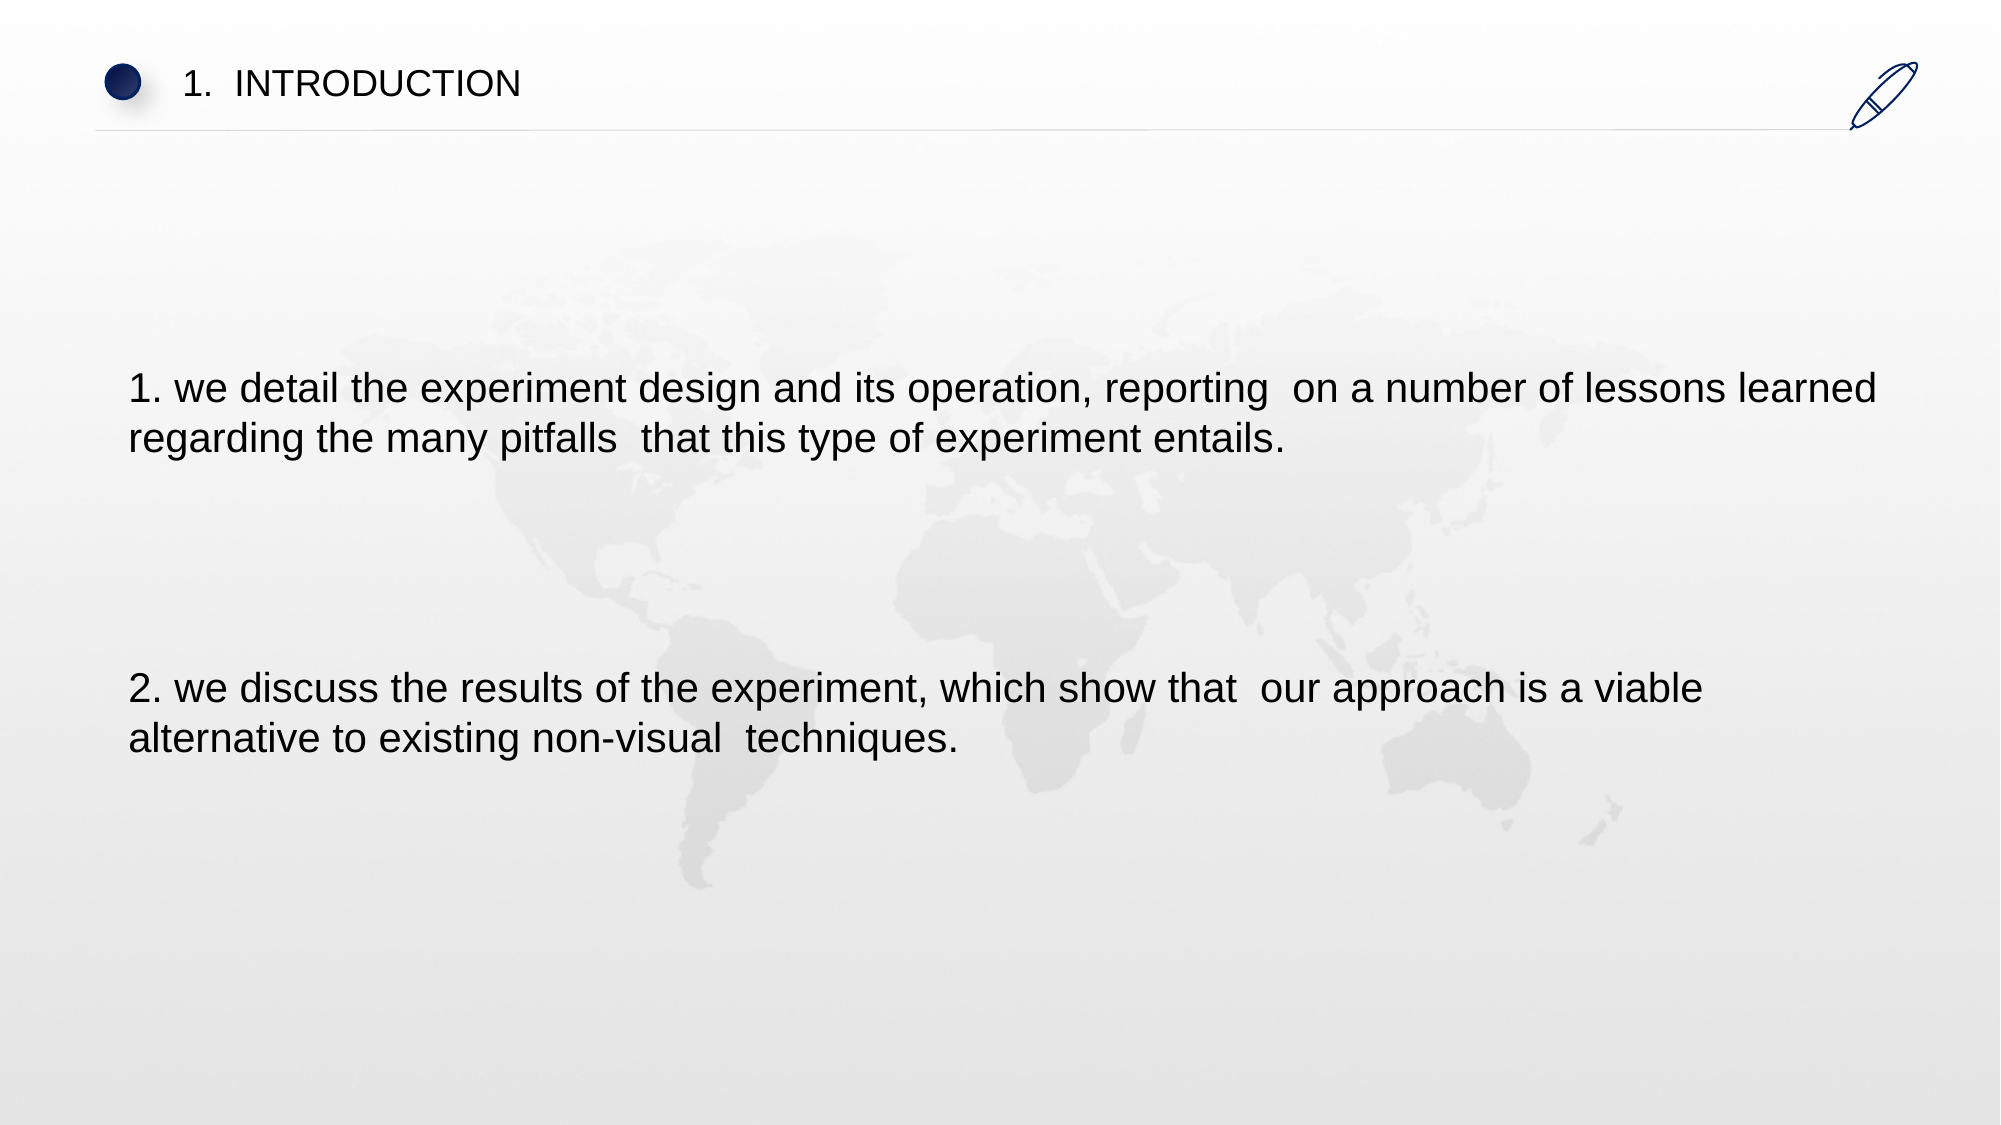

1.  INTRODUCTION

1. we detail the experiment design and its operation, reporting  on a number of lessons learned regarding the many pitfalls  that this type of experiment entails.

2. we discuss the results of the experiment, which show that  our approach is a viable alternative to existing non-visual  techniques.